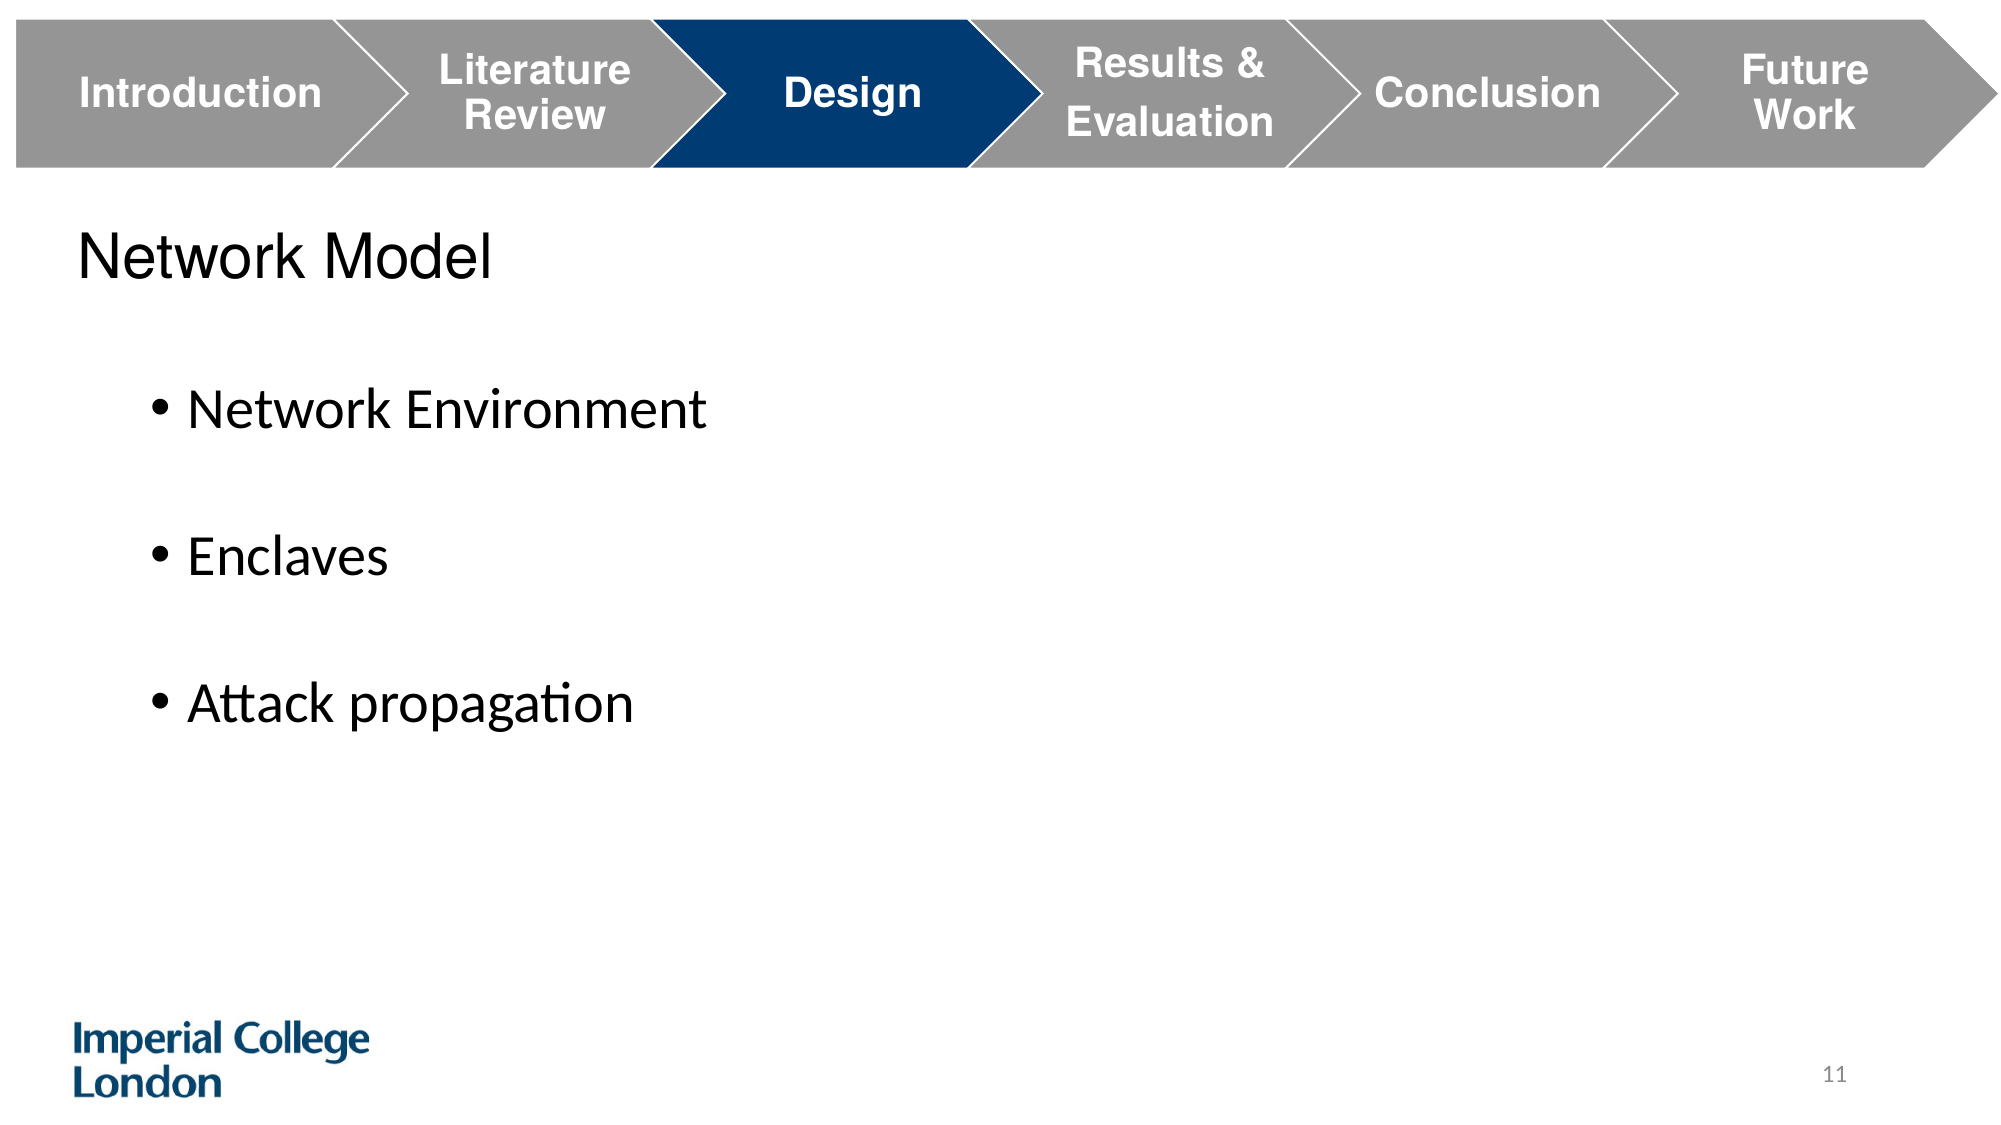

Network Model
Network Environment

Enclaves

Attack propagation

11